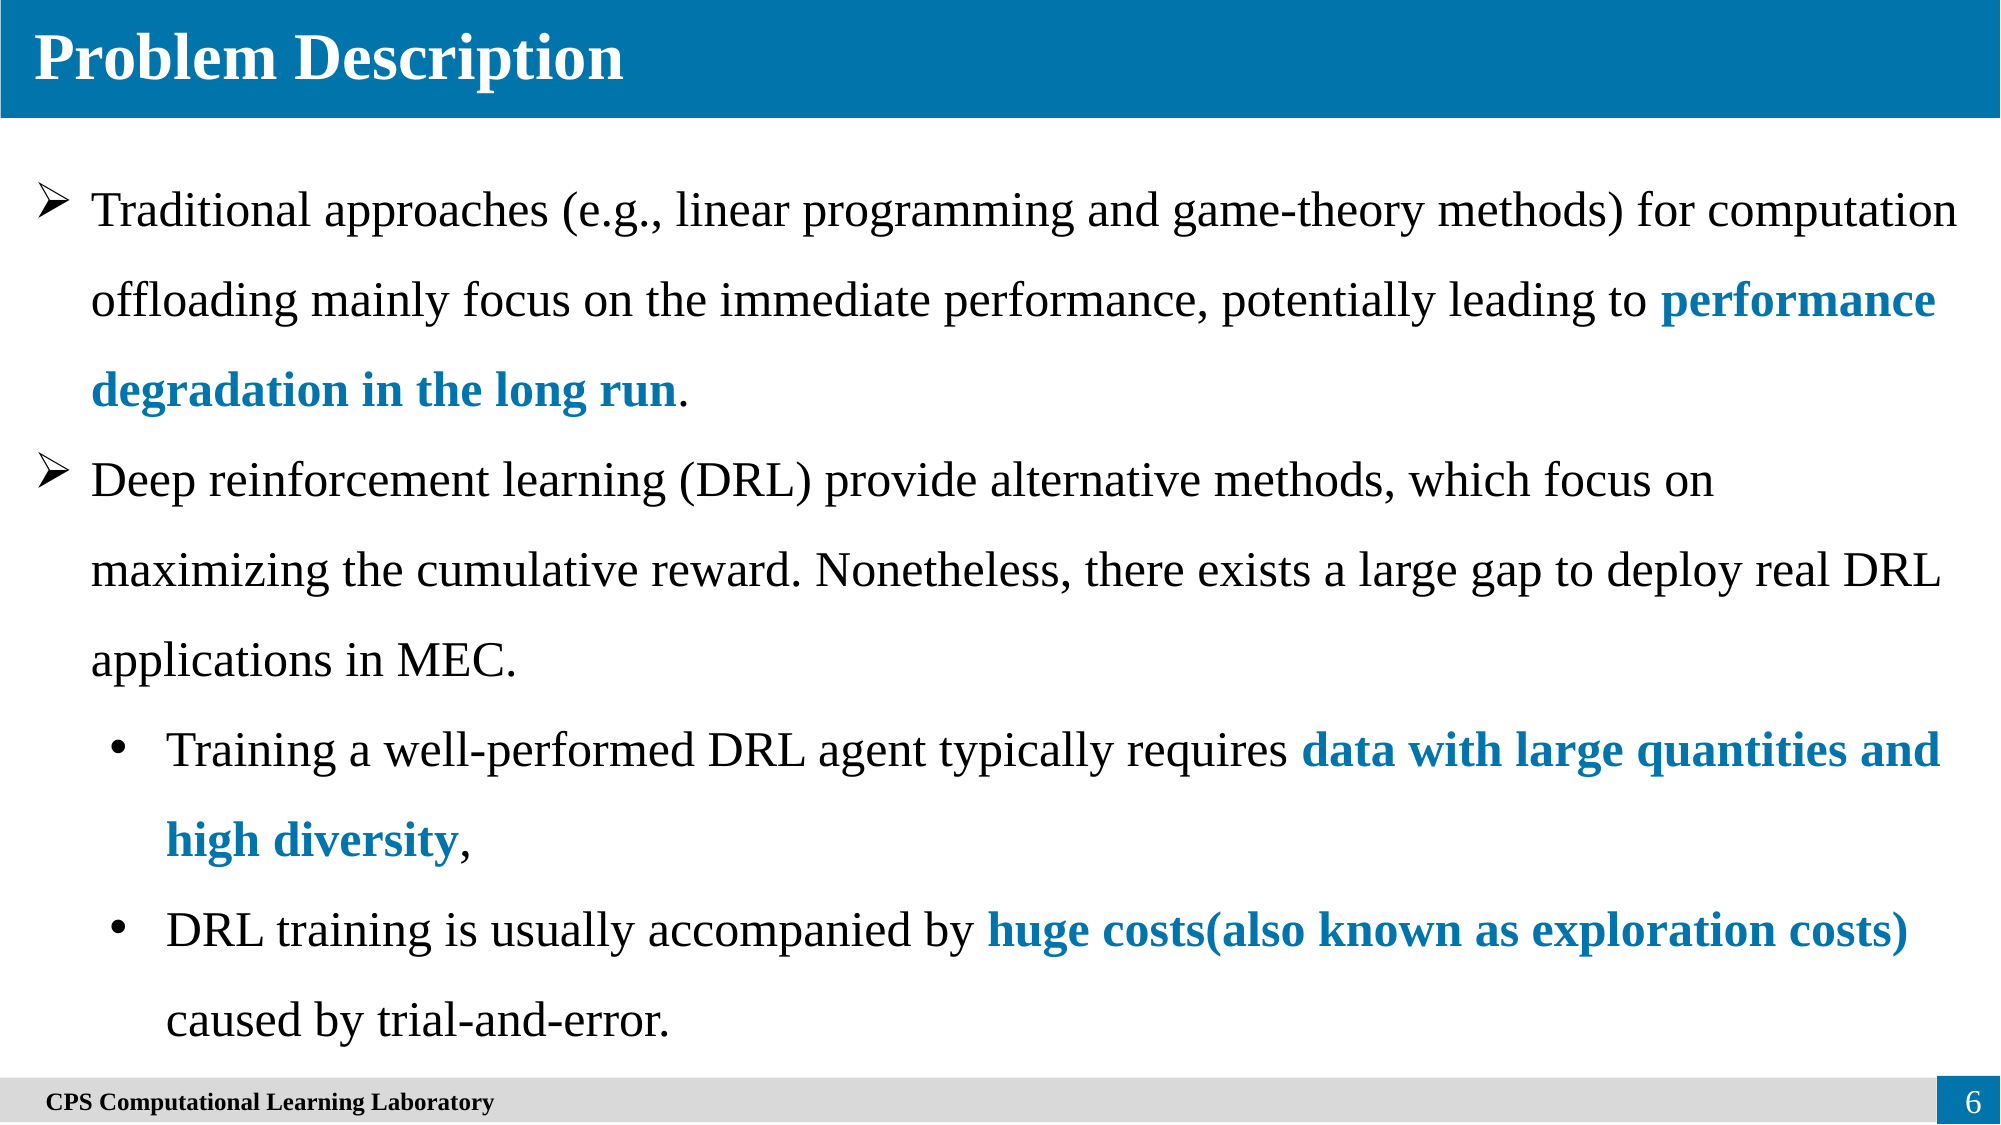

Problem Description
Traditional approaches (e.g., linear programming and game-theory methods) for computation offloading mainly focus on the immediate performance, potentially leading to performance degradation in the long run.
Deep reinforcement learning (DRL) provide alternative methods, which focus on maximizing the cumulative reward. Nonetheless, there exists a large gap to deploy real DRL applications in MEC.
Training a well-performed DRL agent typically requires data with large quantities and high diversity,
DRL training is usually accompanied by huge costs(also known as exploration costs) caused by trial-and-error.
6
　CPS Computational Learning Laboratory